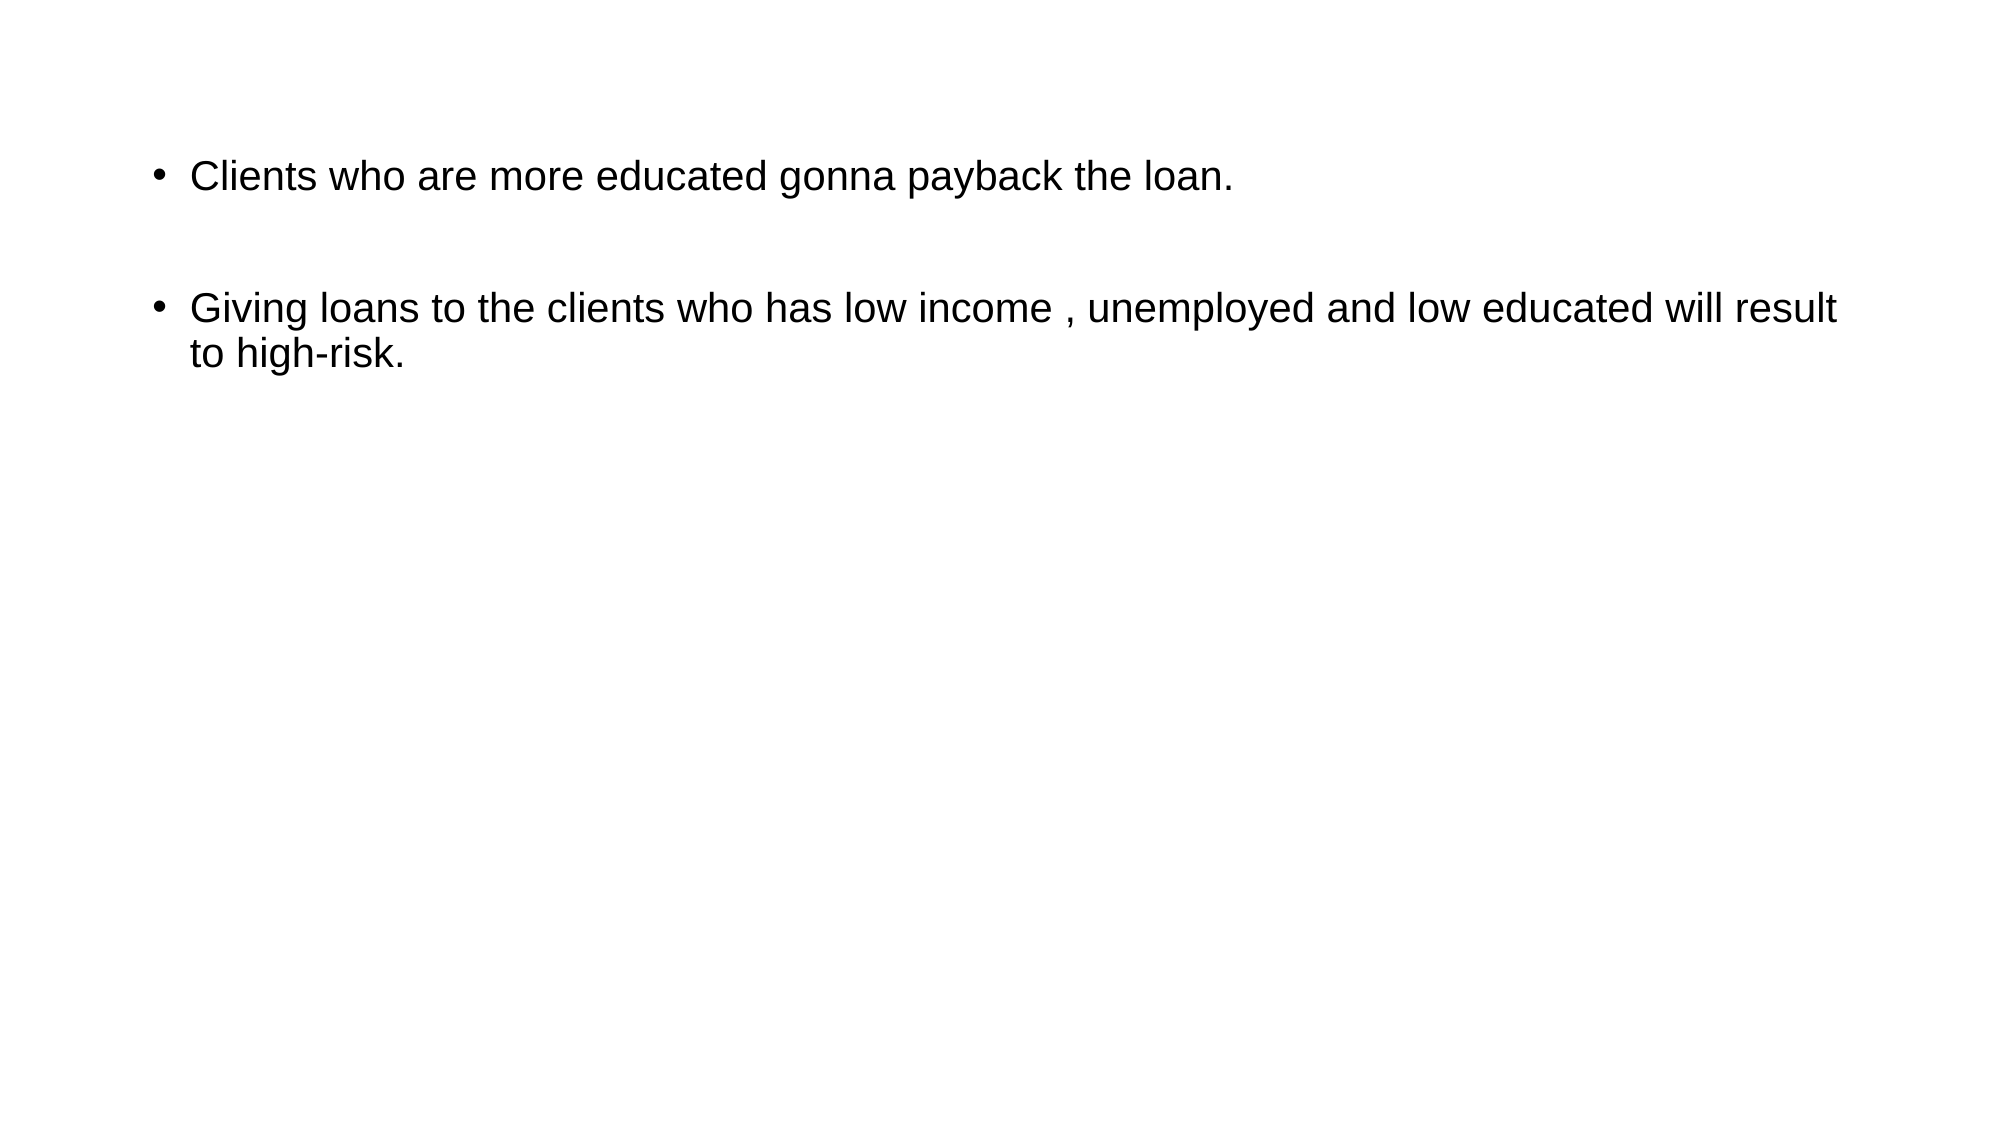

Clients who are more educated gonna payback the loan.

Giving loans to the clients who has low income , unemployed and low educated will result to high-risk.